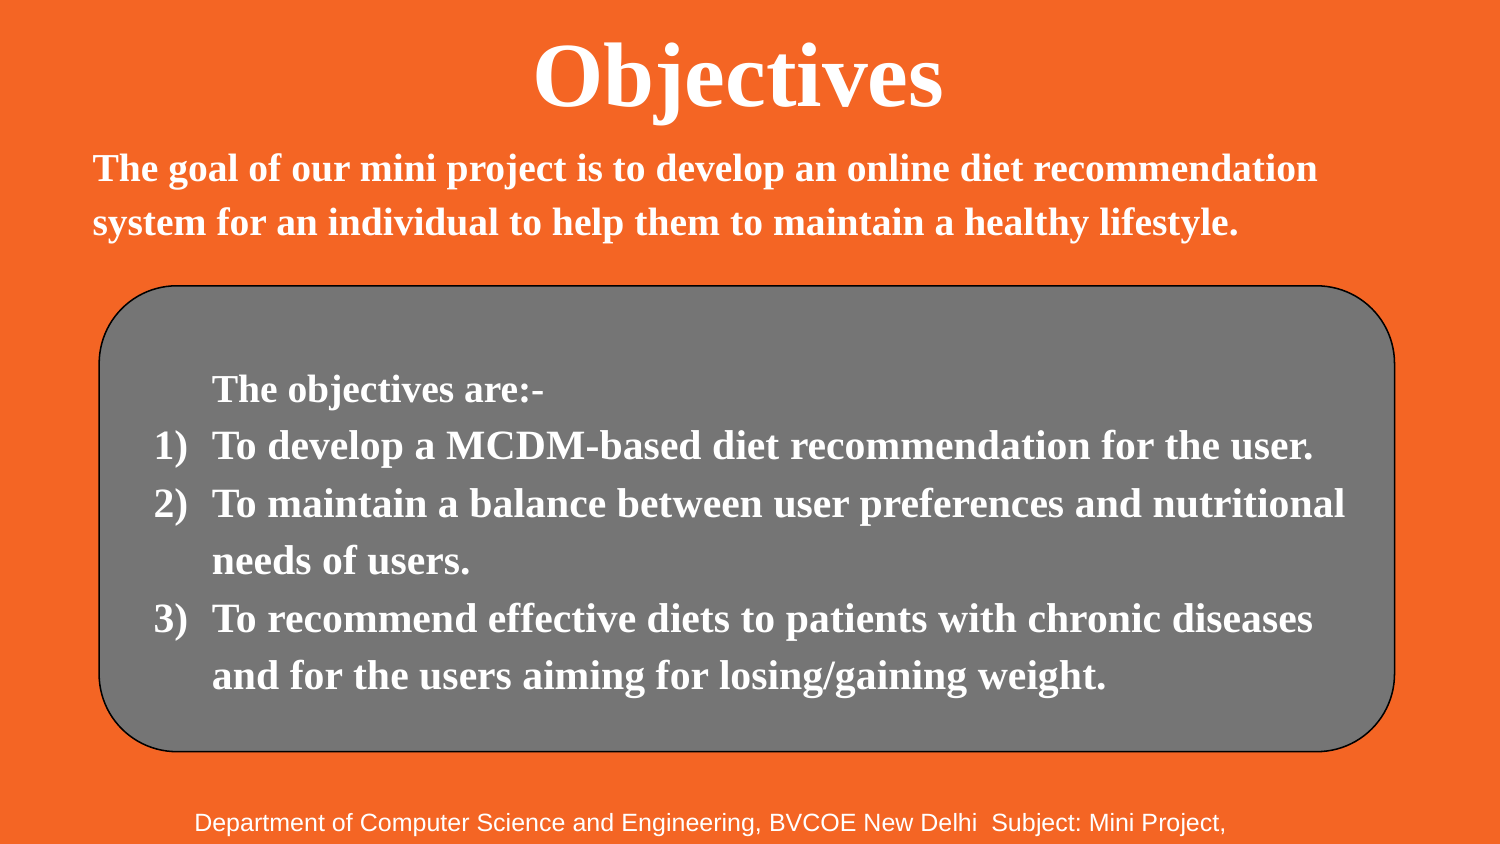

Objectives
The goal of our mini project is to develop an online diet recommendation system for an individual to help them to maintain a healthy lifestyle.

The objectives are:-
To develop a MCDM-based diet recommendation for the user.
To maintain a balance between user preferences and nutritional needs of users.
To recommend effective diets to patients with chronic diseases and for the users aiming for losing/gaining weight.

Department of Computer Science and Engineering, BVCOE New Delhi  Subject: Mini Project,